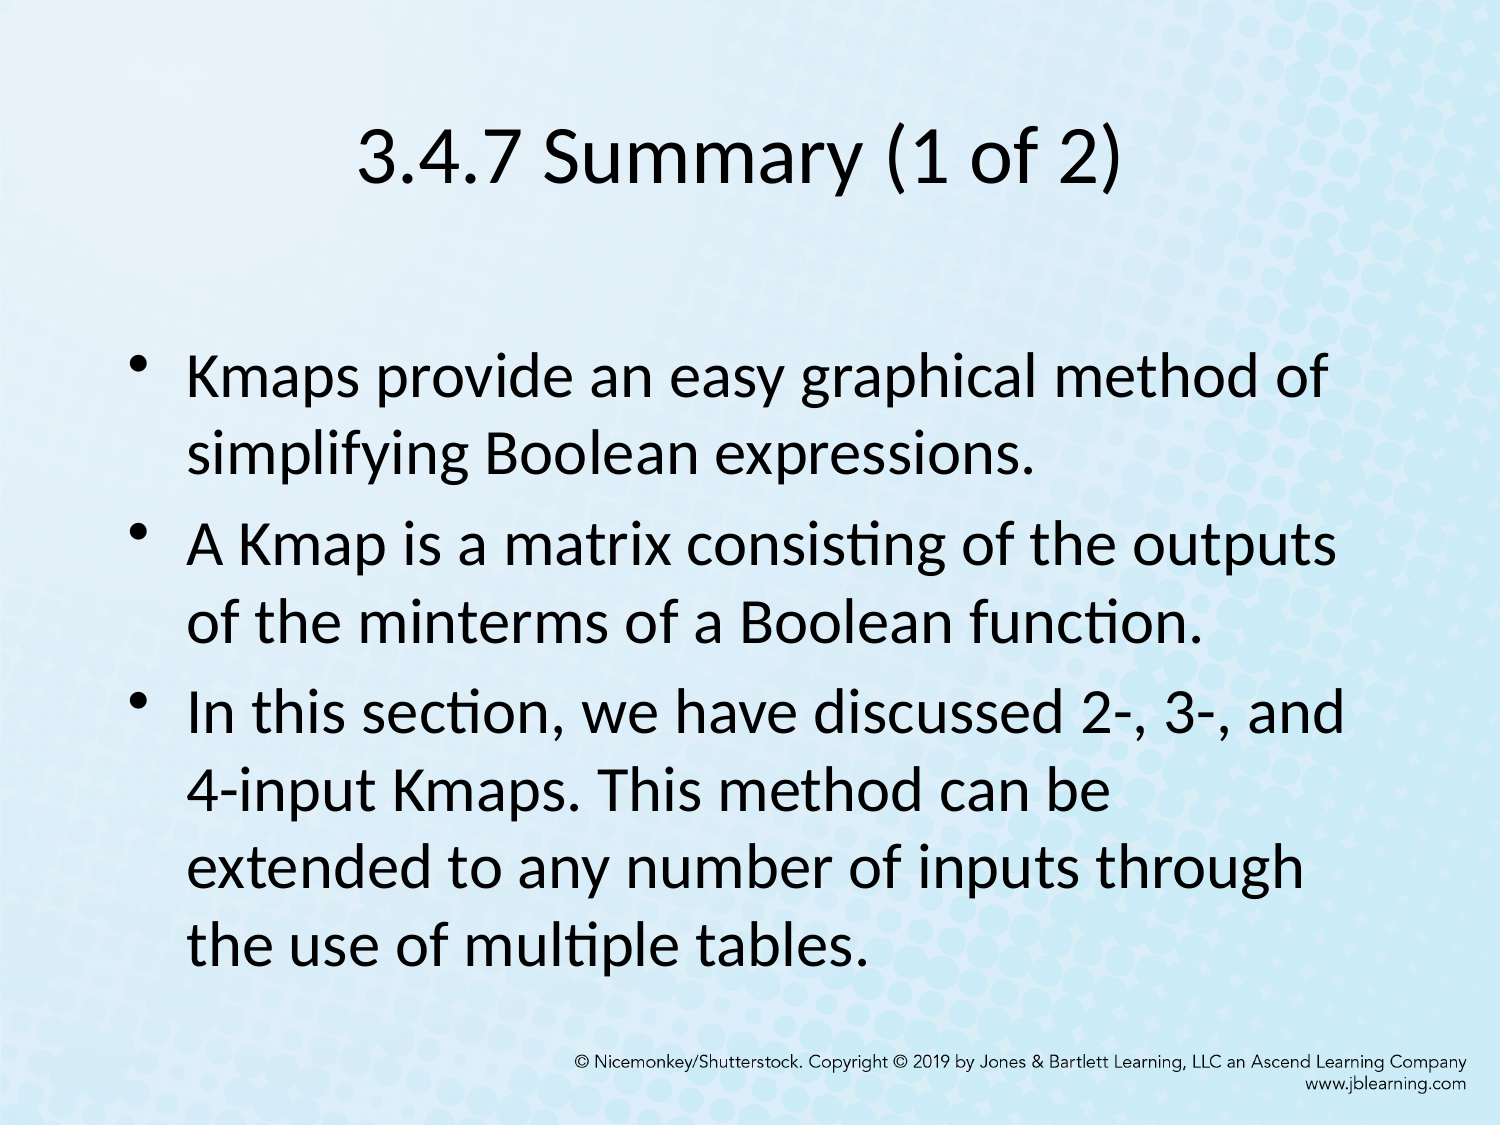

# 3.4.7 Summary (1 of 2)
Kmaps provide an easy graphical method of simplifying Boolean expressions.
A Kmap is a matrix consisting of the outputs of the minterms of a Boolean function.
In this section, we have discussed 2-, 3-, and 4-input Kmaps. This method can be extended to any number of inputs through the use of multiple tables.